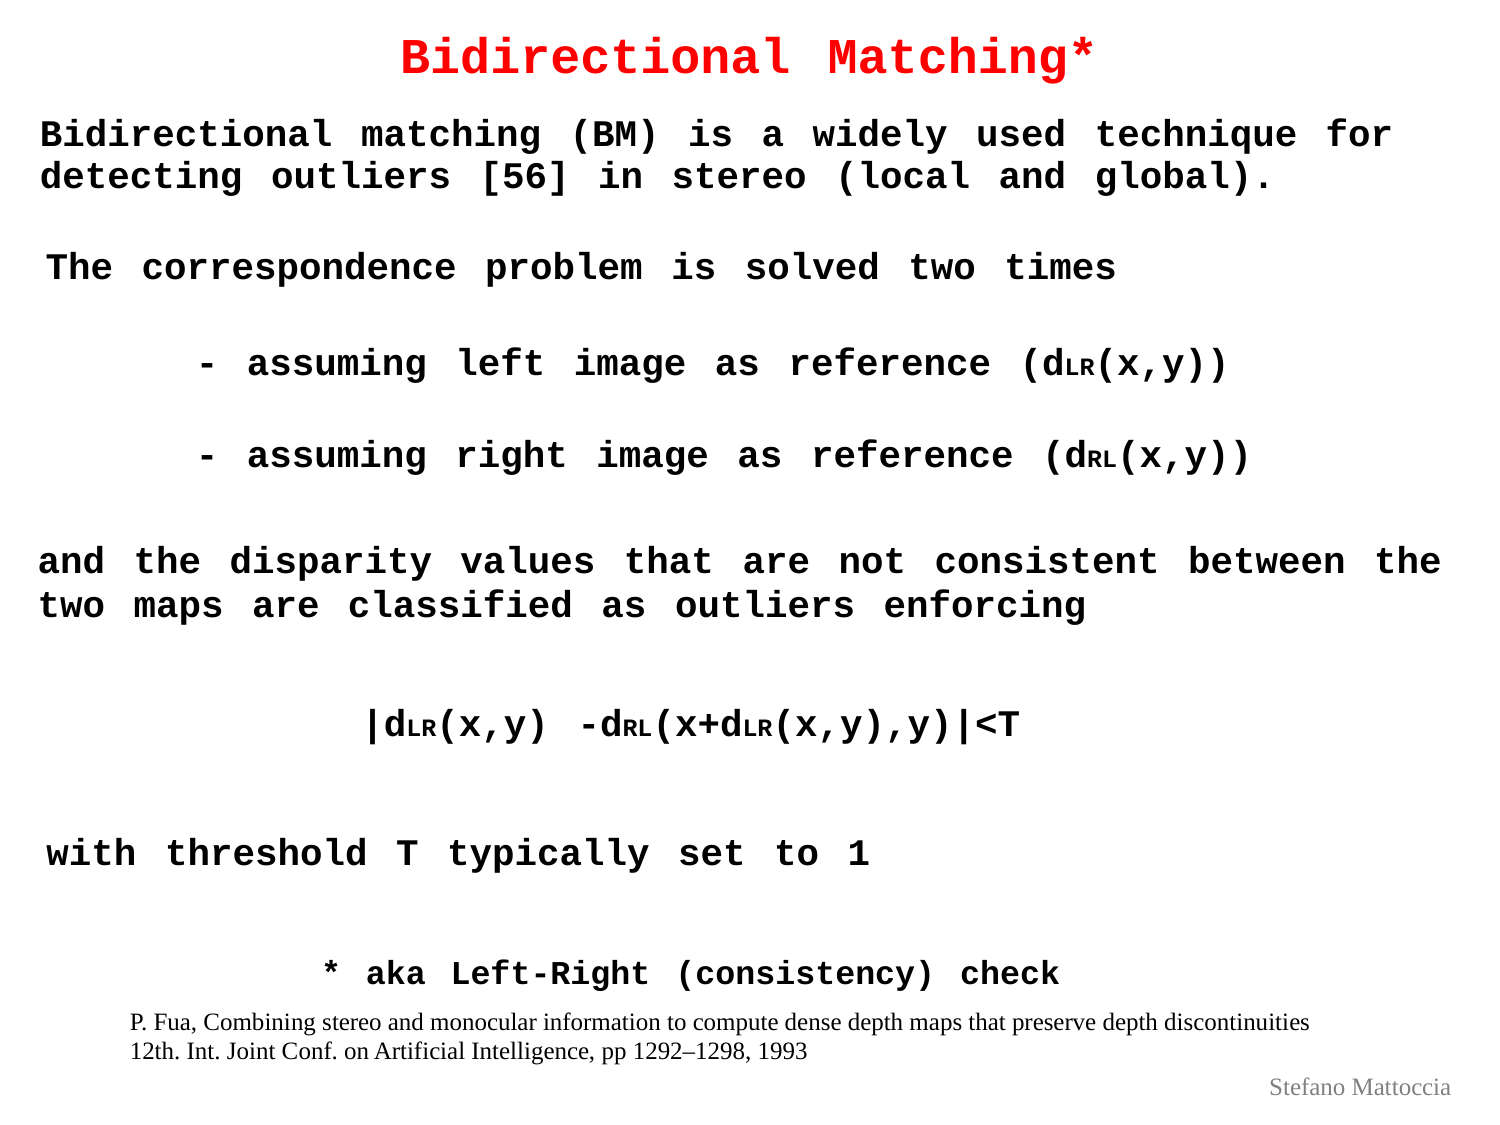

Bidirectional   Matching*
Bidirectional   matching   (BM)   is   a   widely   used   technique   for
detecting   outliers   [56]   in   stereo   (local   and   global).
The   correspondence   problem   is   solved   two   times
-   assuming   left   image   as   reference   (dLR(x,y))

-   assuming   right   image   as   reference   (dRL(x,y))
and   the   disparity   values   that   are   not   consistent   between   the
two   maps   are   classified   as   outliers   enforcing
|dLR(x,y)   -dRL(x+dLR(x,y),y)|<T
with   threshold   T   typically   set   to   1
*   aka   Left-Right   (consistency)   check
P. Fua, Combining stereo and monocular information to compute dense depth maps that preserve depth discontinuities
12th. Int. Joint Conf. on Artificial Intelligence, pp 1292–1298, 1993
Stefano Mattoccia